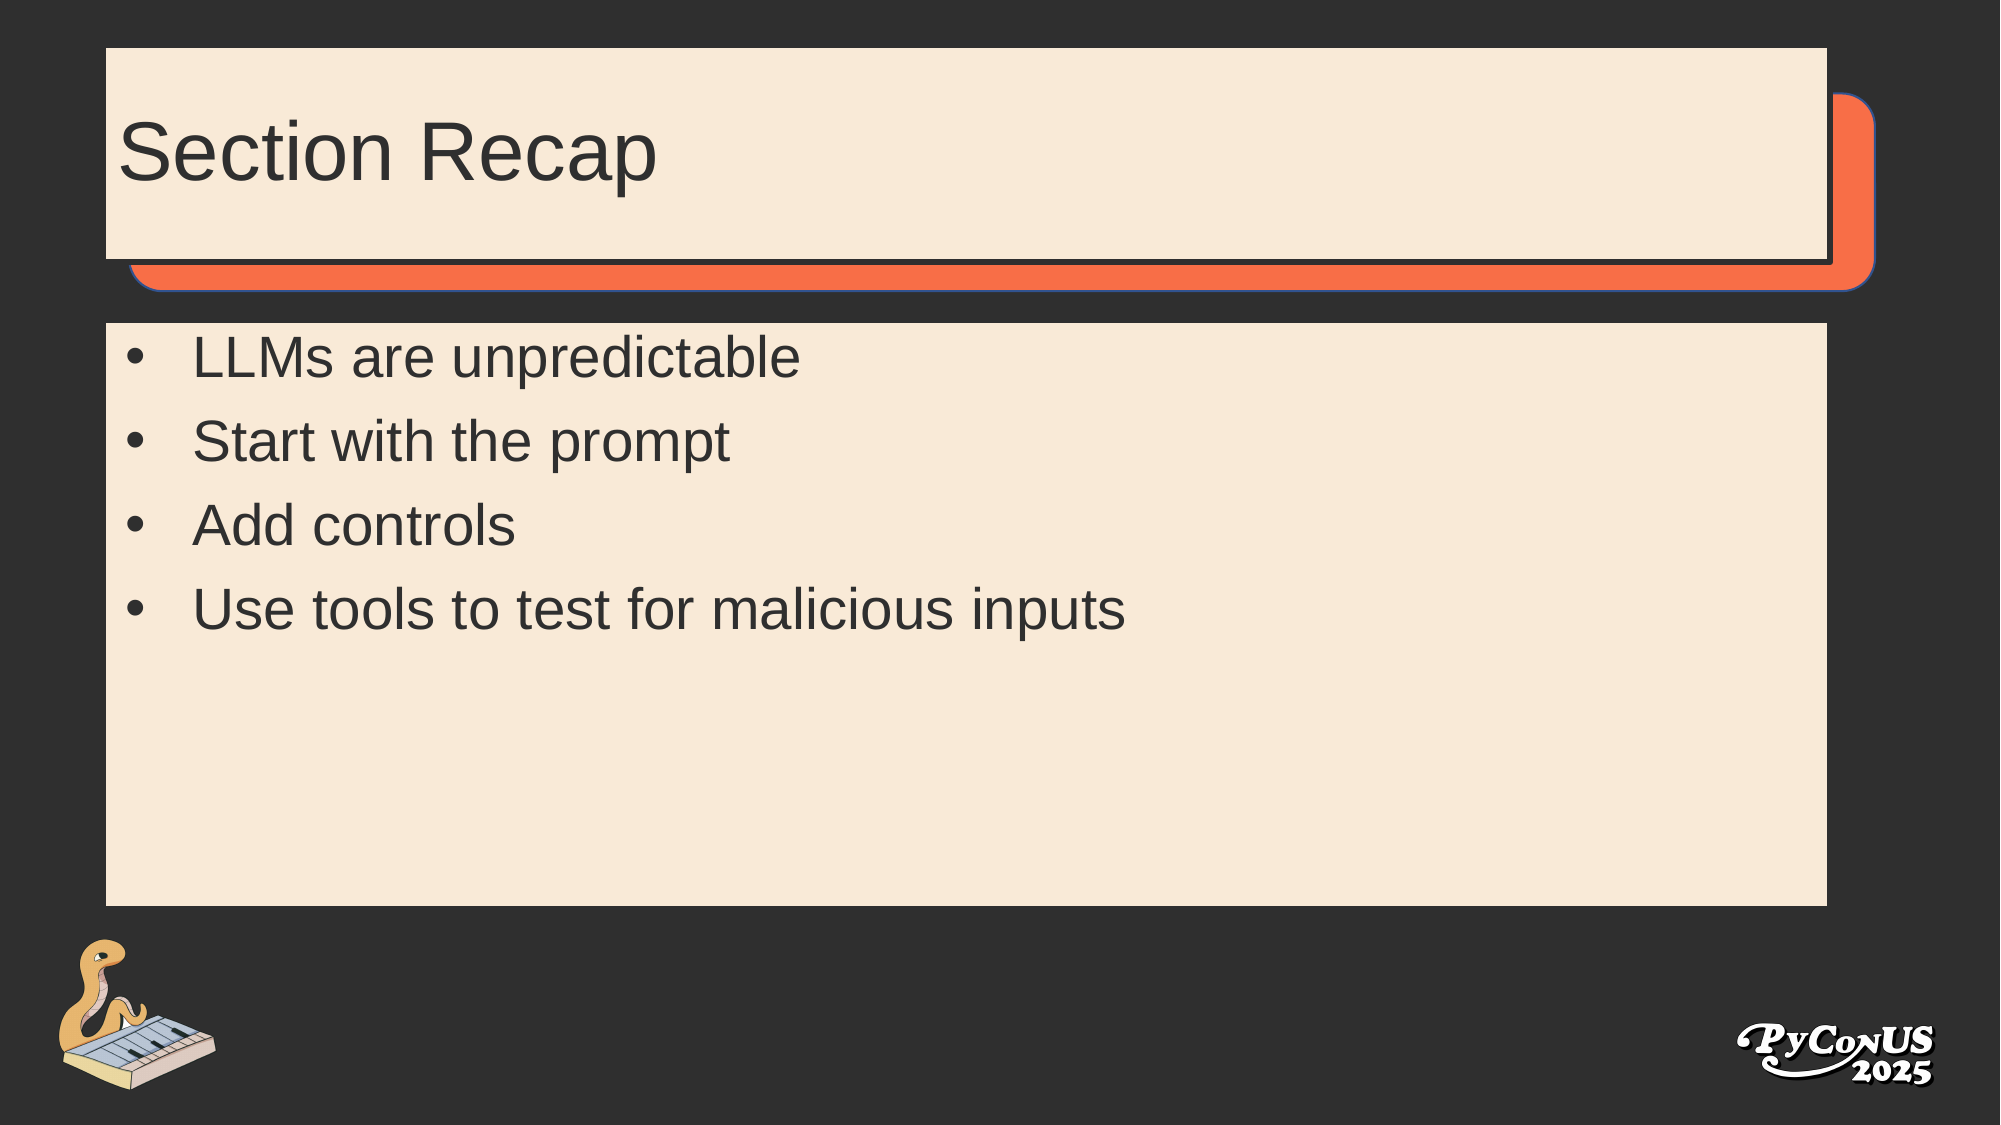

# Section Recap
LLMs are unpredictable
Start with the prompt
Add controls
Use tools to test for malicious inputs